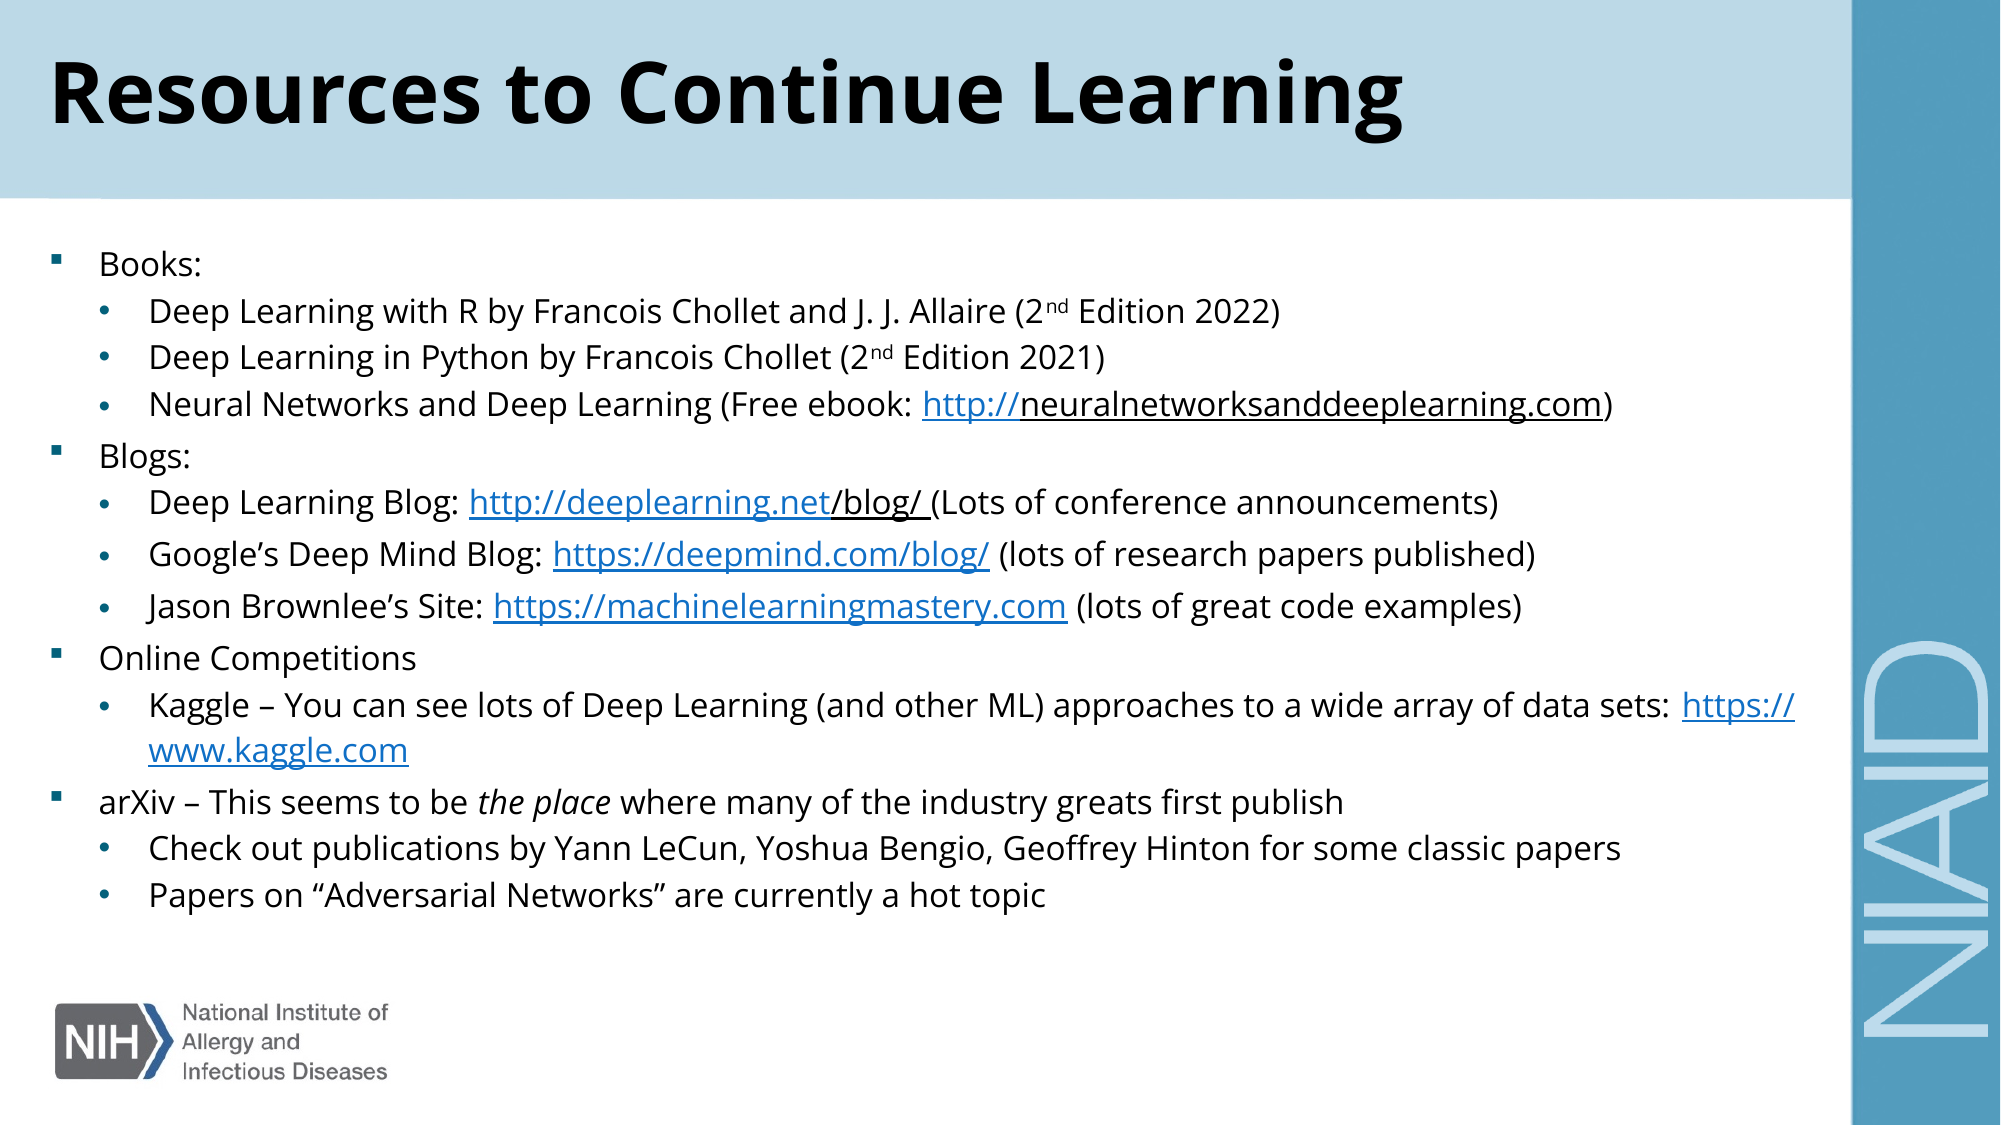

# Resources to Continue Learning
Books:
Deep Learning with R by Francois Chollet and J. J. Allaire (2nd Edition 2022)
Deep Learning in Python by Francois Chollet (2nd Edition 2021)
Neural Networks and Deep Learning (Free ebook: http://neuralnetworksanddeeplearning.com)
Blogs:
Deep Learning Blog: http://deeplearning.net/blog/ (Lots of conference announcements)
Google’s Deep Mind Blog: https://deepmind.com/blog/ (lots of research papers published)
Jason Brownlee’s Site: https://machinelearningmastery.com (lots of great code examples)
Online Competitions
Kaggle – You can see lots of Deep Learning (and other ML) approaches to a wide array of data sets: https://www.kaggle.com
arXiv – This seems to be the place where many of the industry greats first publish
Check out publications by Yann LeCun, Yoshua Bengio, Geoffrey Hinton for some classic papers
Papers on “Adversarial Networks” are currently a hot topic